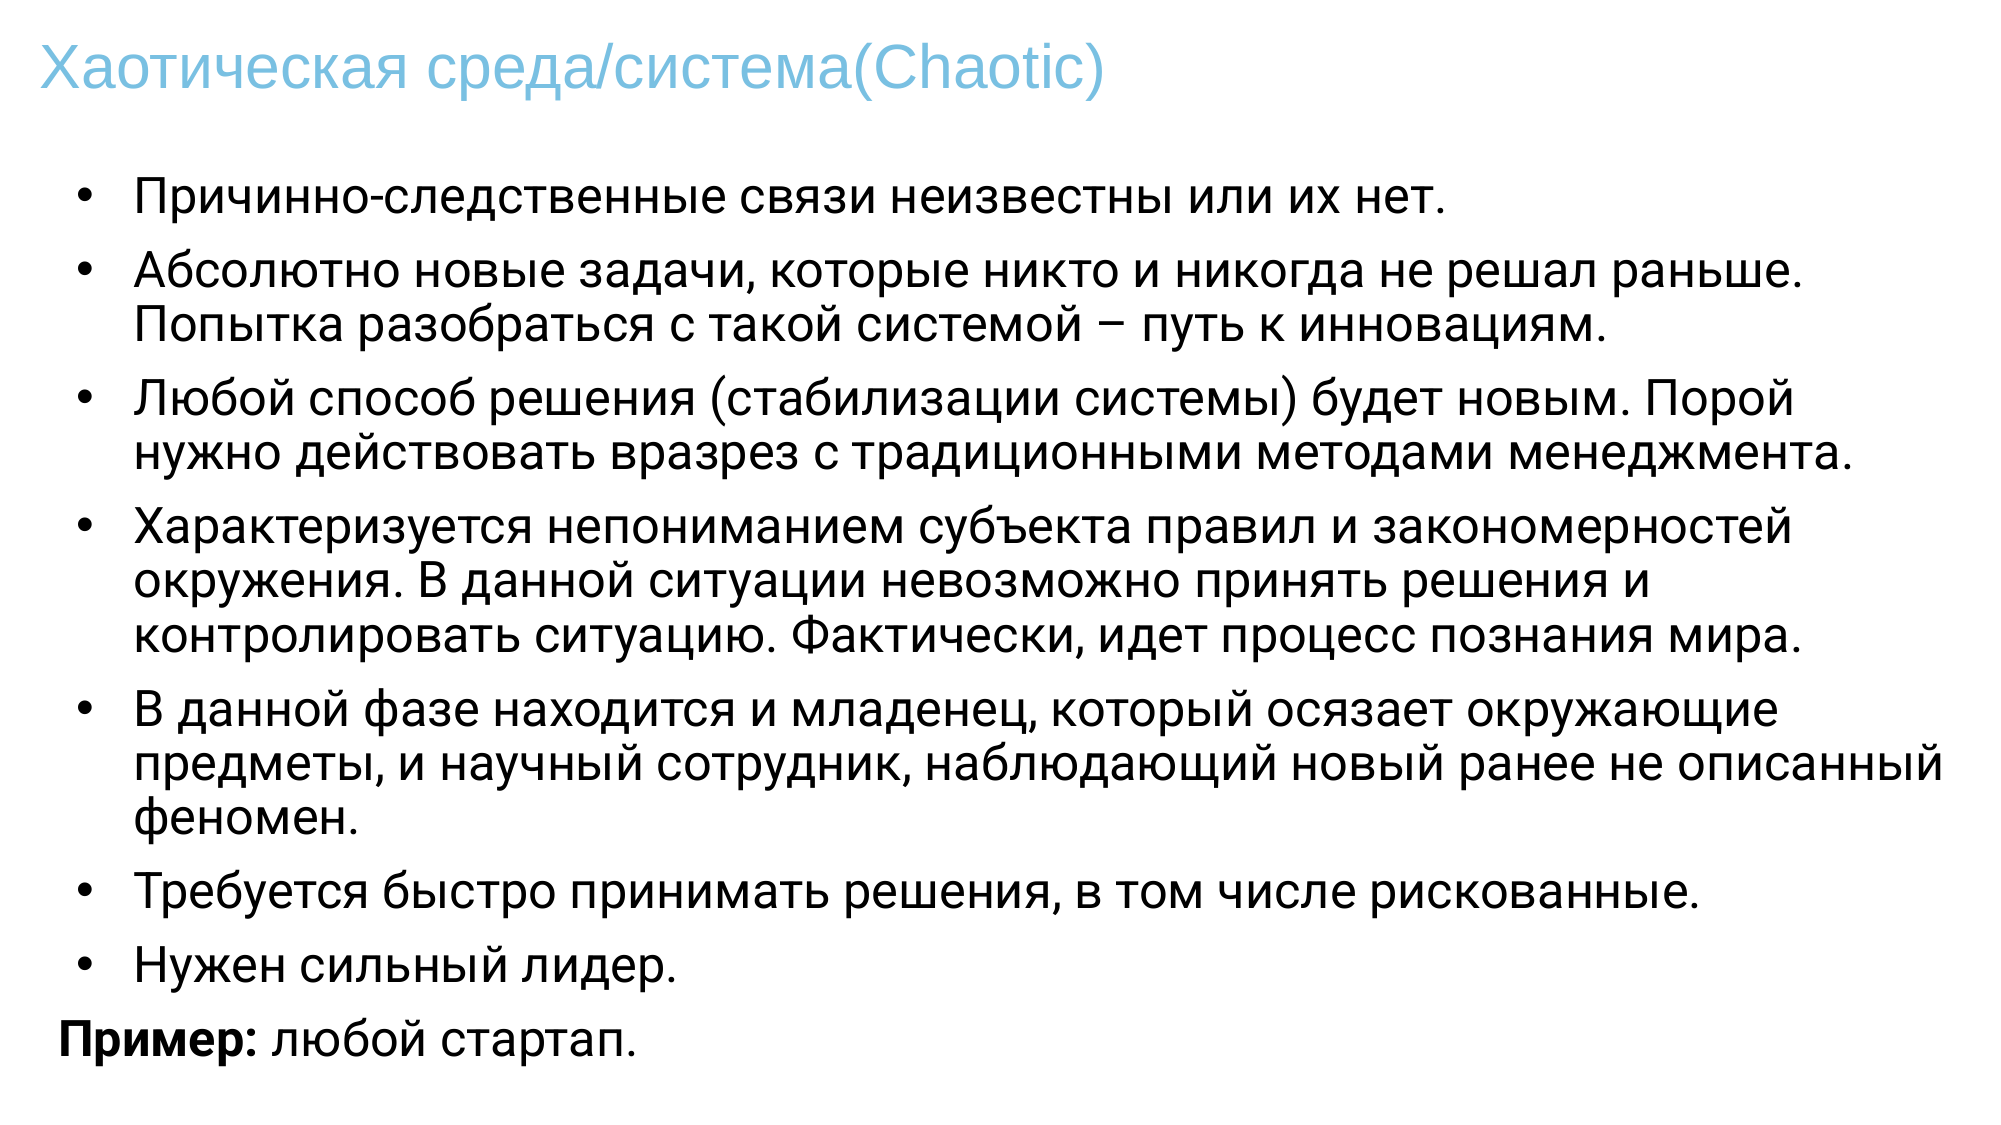

# Хаотическая среда/система(Chaotic)
Причинно-следственные связи неизвестны или их нет.
Абсолютно новые задачи, которые никто и никогда не решал раньше. Попытка разобраться с такой системой – путь к инновациям.
Любой способ решения (стабилизации системы) будет новым. Порой нужно действовать вразрез с традиционными методами менеджмента.
Характеризуется непониманием субъекта правил и закономерностей окружения. В данной ситуации невозможно принять решения и контролировать ситуацию. Фактически, идет процесс познания мира.
В данной фазе находится и младенец, который осязает окружающие предметы, и научный сотрудник, наблюдающий новый ранее не описанный феномен.
Требуется быстро принимать решения, в том числе рискованные.
Нужен сильный лидер.
Пример: любой стартап.